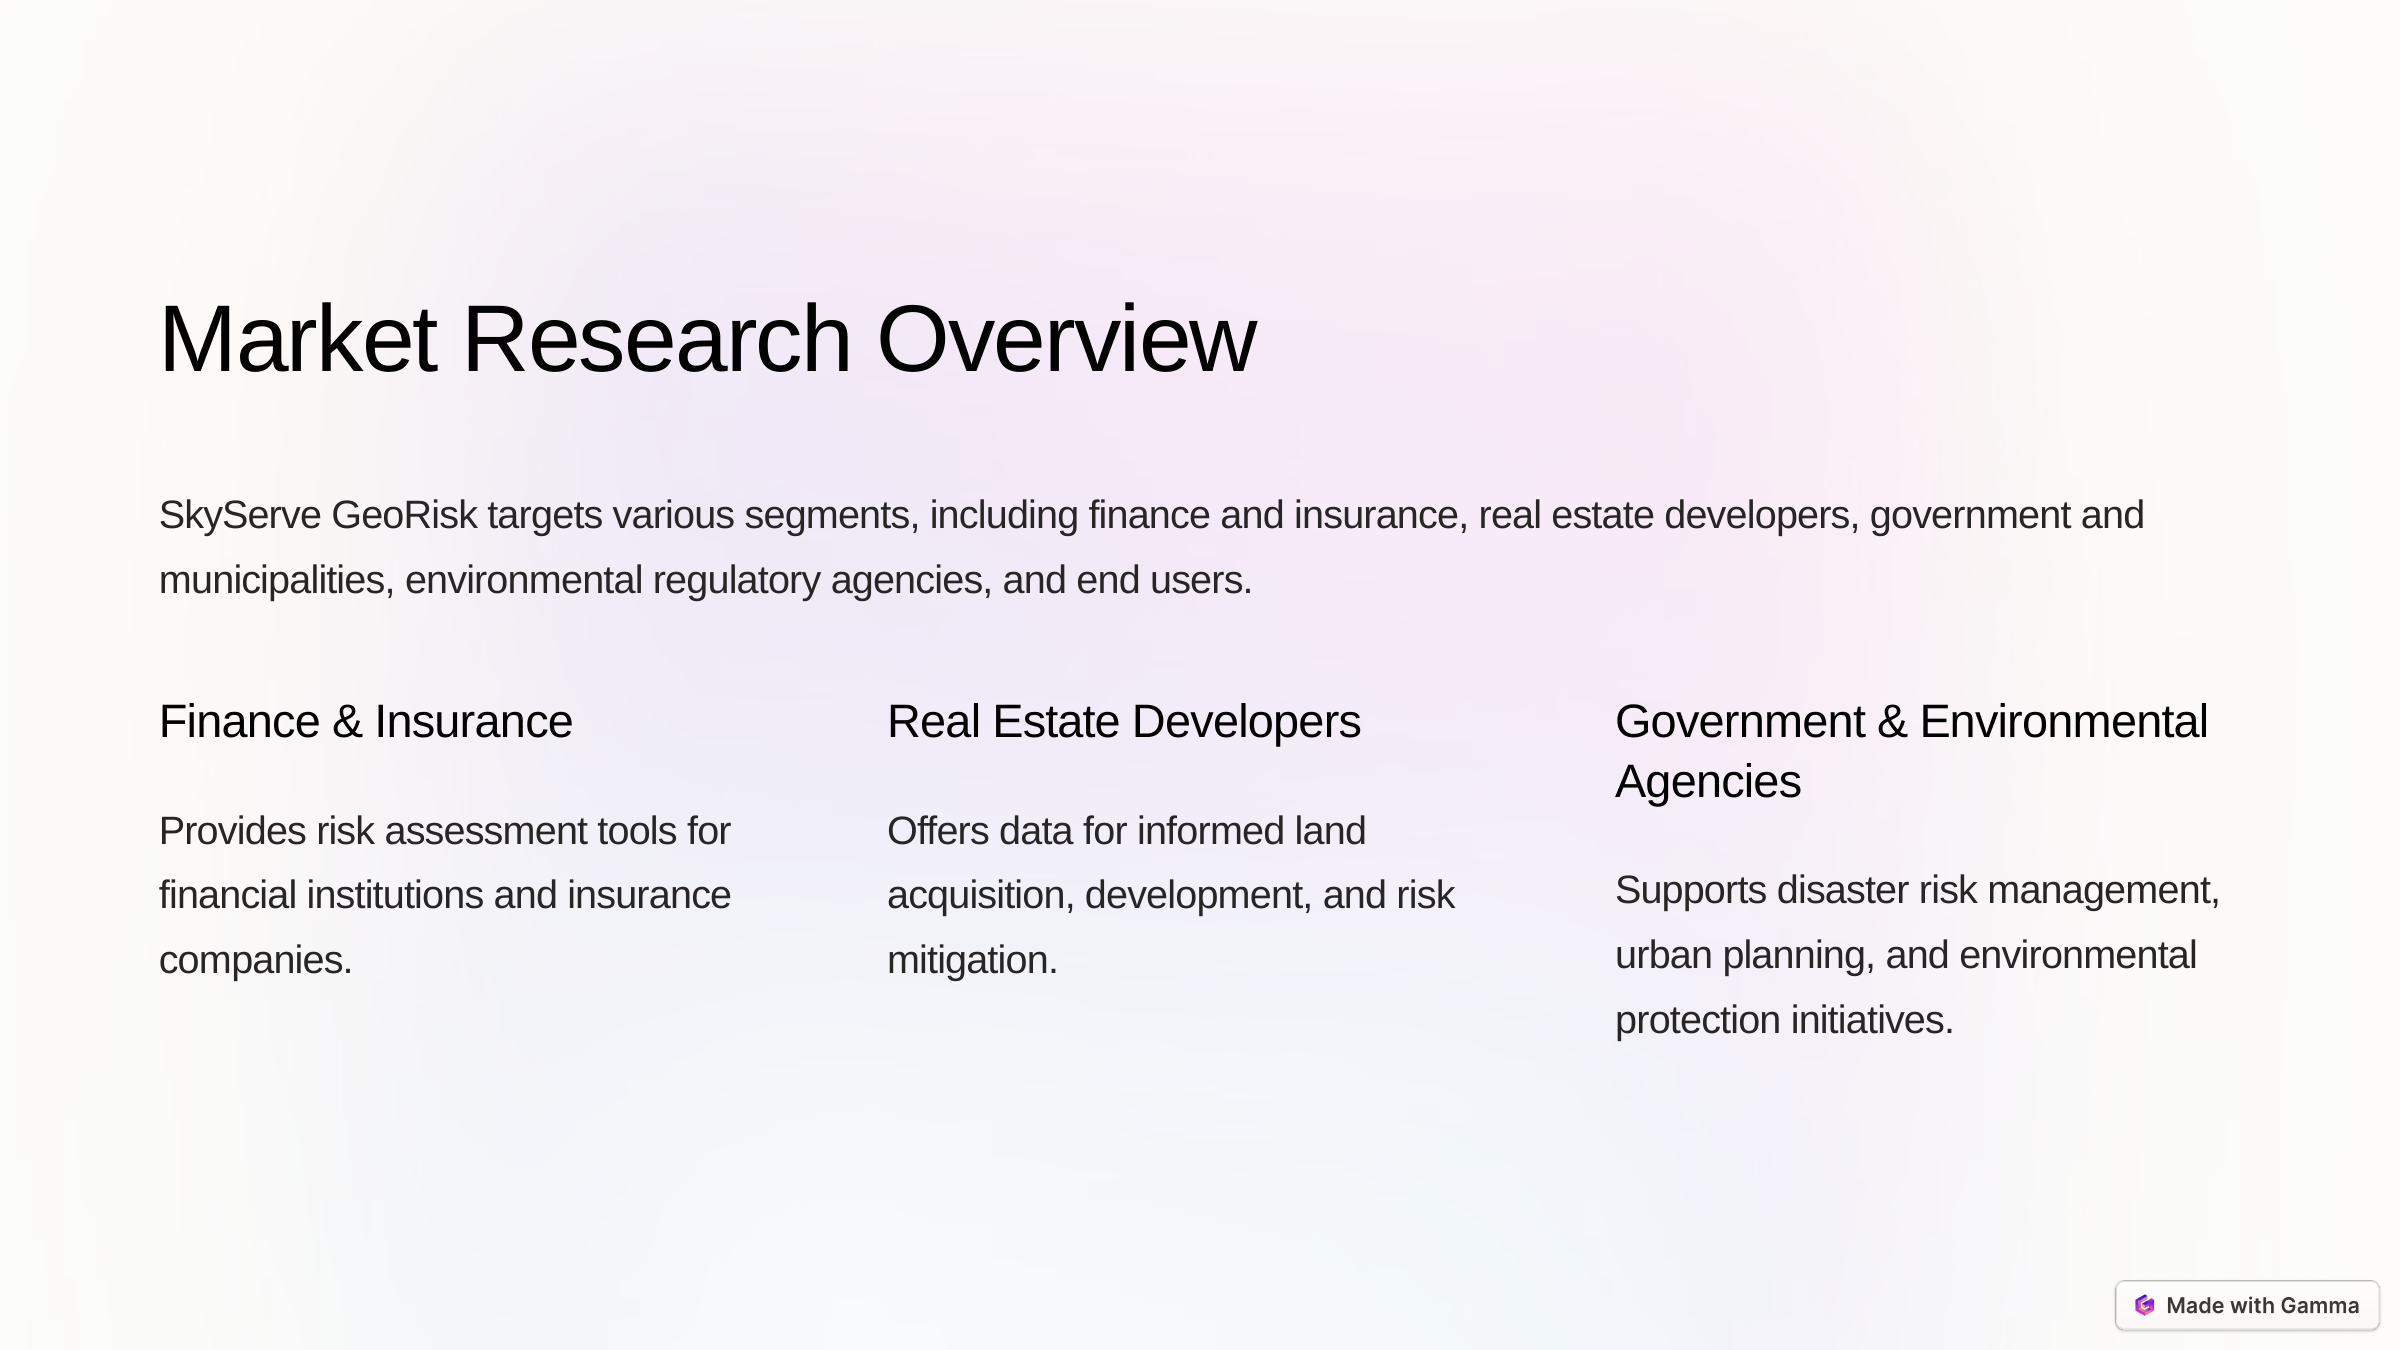

Market Research Overview
SkyServe GeoRisk targets various segments, including finance and insurance, real estate developers, government and municipalities, environmental regulatory agencies, and end users.
Finance & Insurance
Real Estate Developers
Government & Environmental Agencies
Provides risk assessment tools for financial institutions and insurance companies.
Offers data for informed land acquisition, development, and risk mitigation.
Supports disaster risk management, urban planning, and environmental protection initiatives.